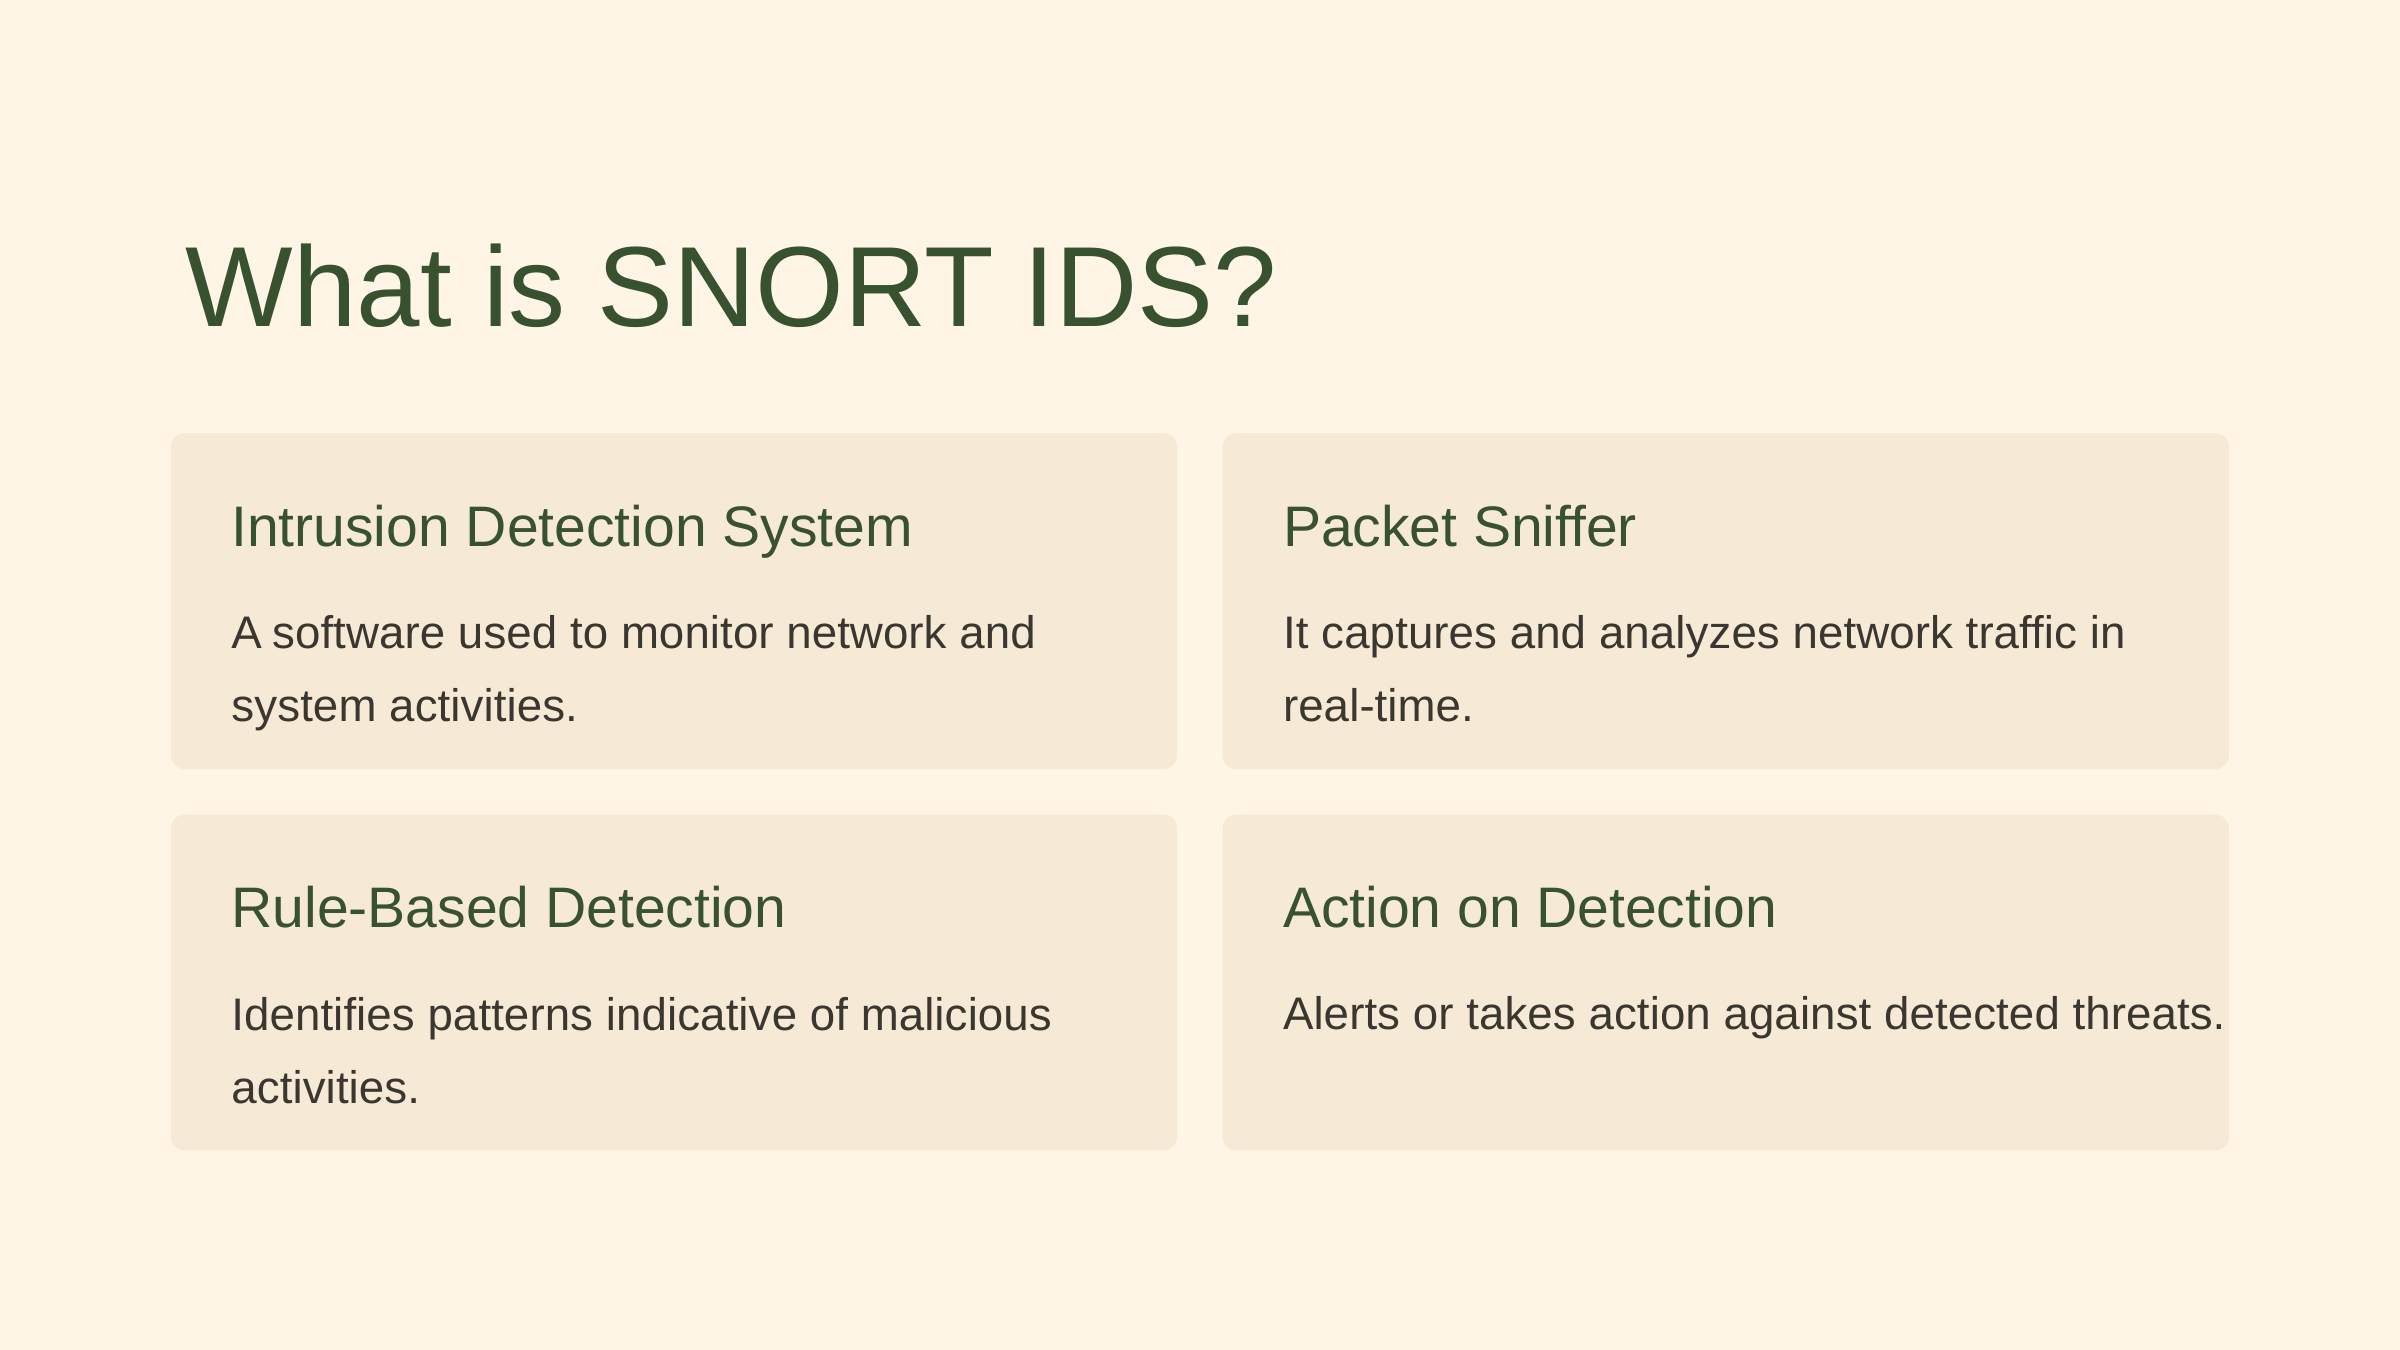

What is SNORT IDS?

Intrusion Detection System
Packet Sniffer
A software used to monitor network and system activities.
It captures and analyzes network traffic in real-time.

Rule-Based Detection
Action on Detection
Identifies patterns indicative of malicious activities.
Alerts or takes action against detected threats.